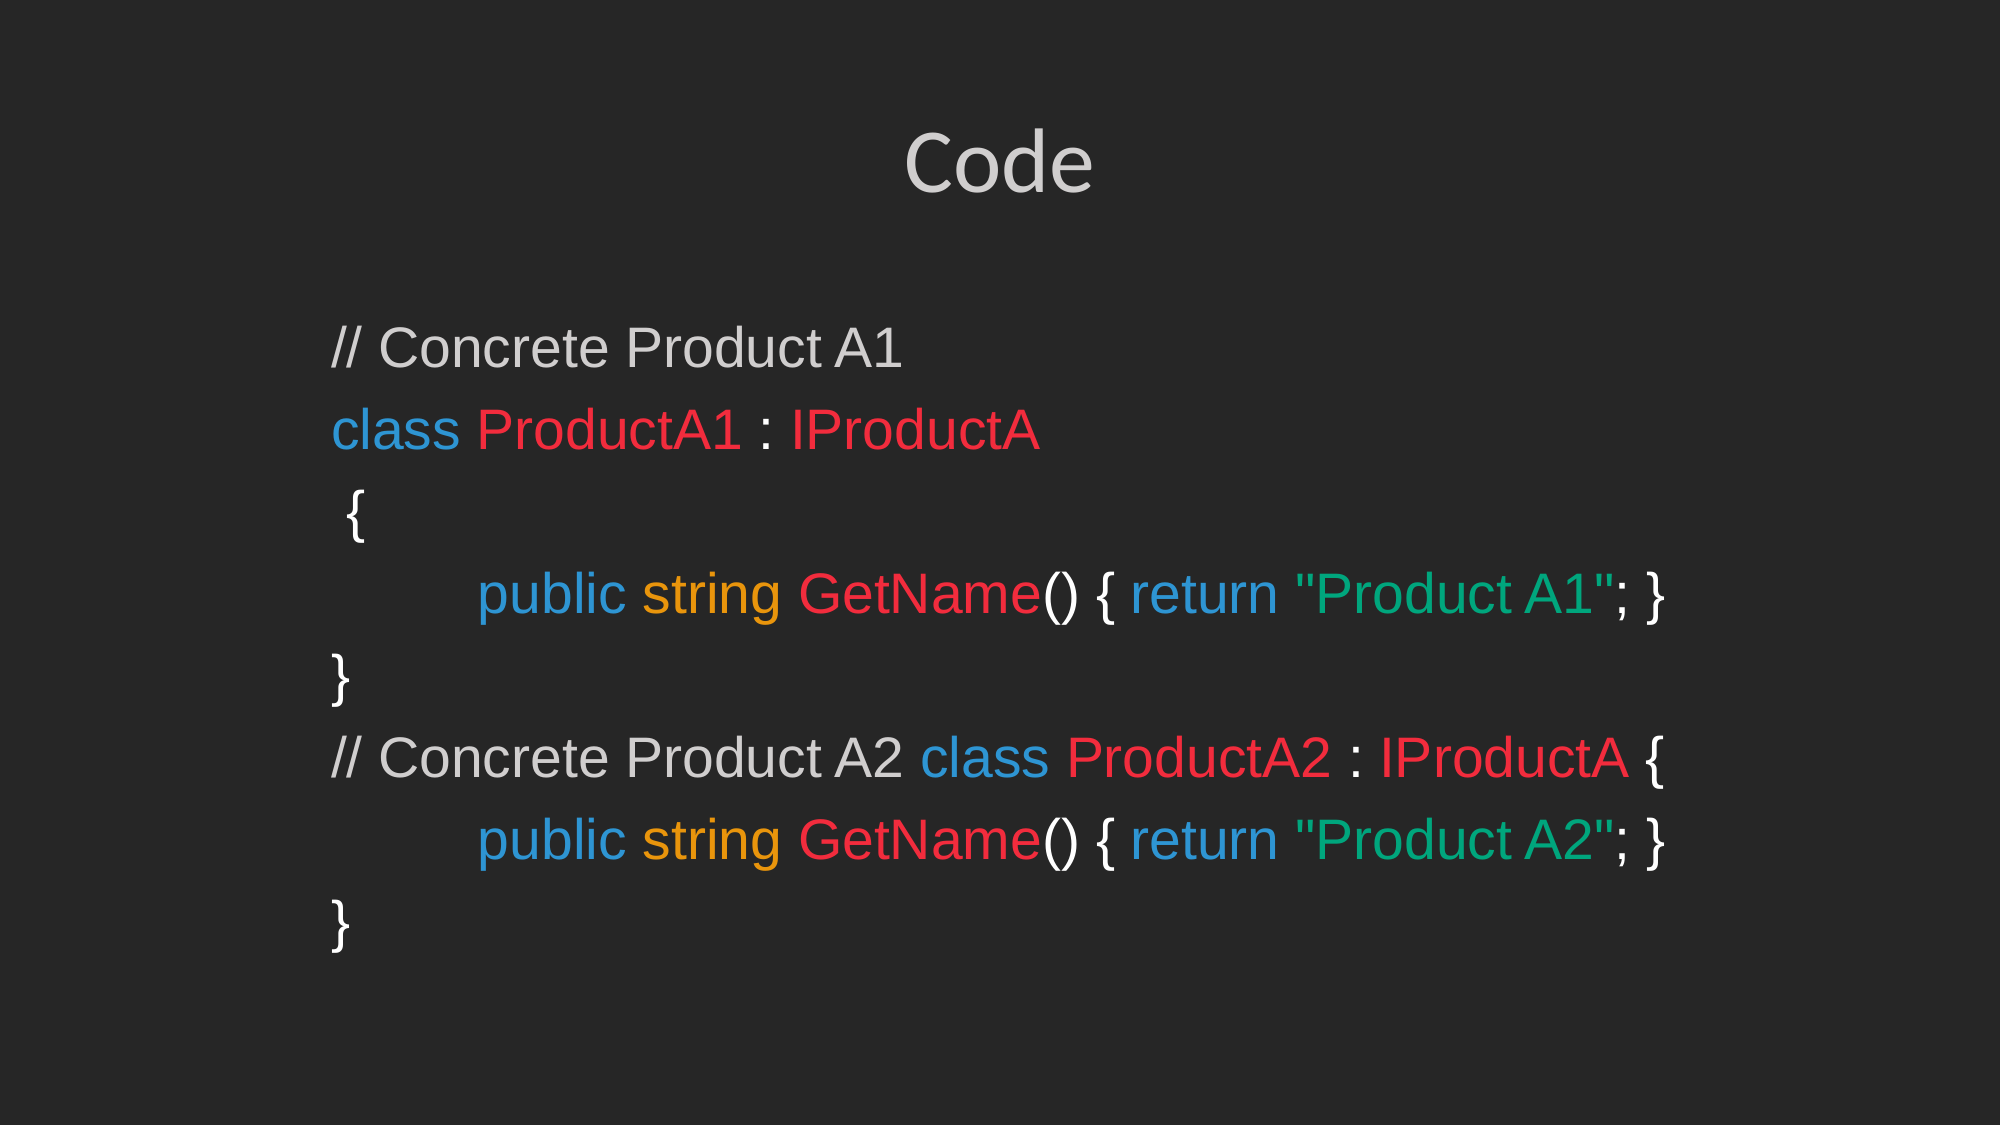

# Code
// Concrete Product A1
class ProductA1 : IProductA
 {
	public string GetName() { return "Product A1"; }
}
// Concrete Product A2 class ProductA2 : IProductA {
 	public string GetName() { return "Product A2"; }
}